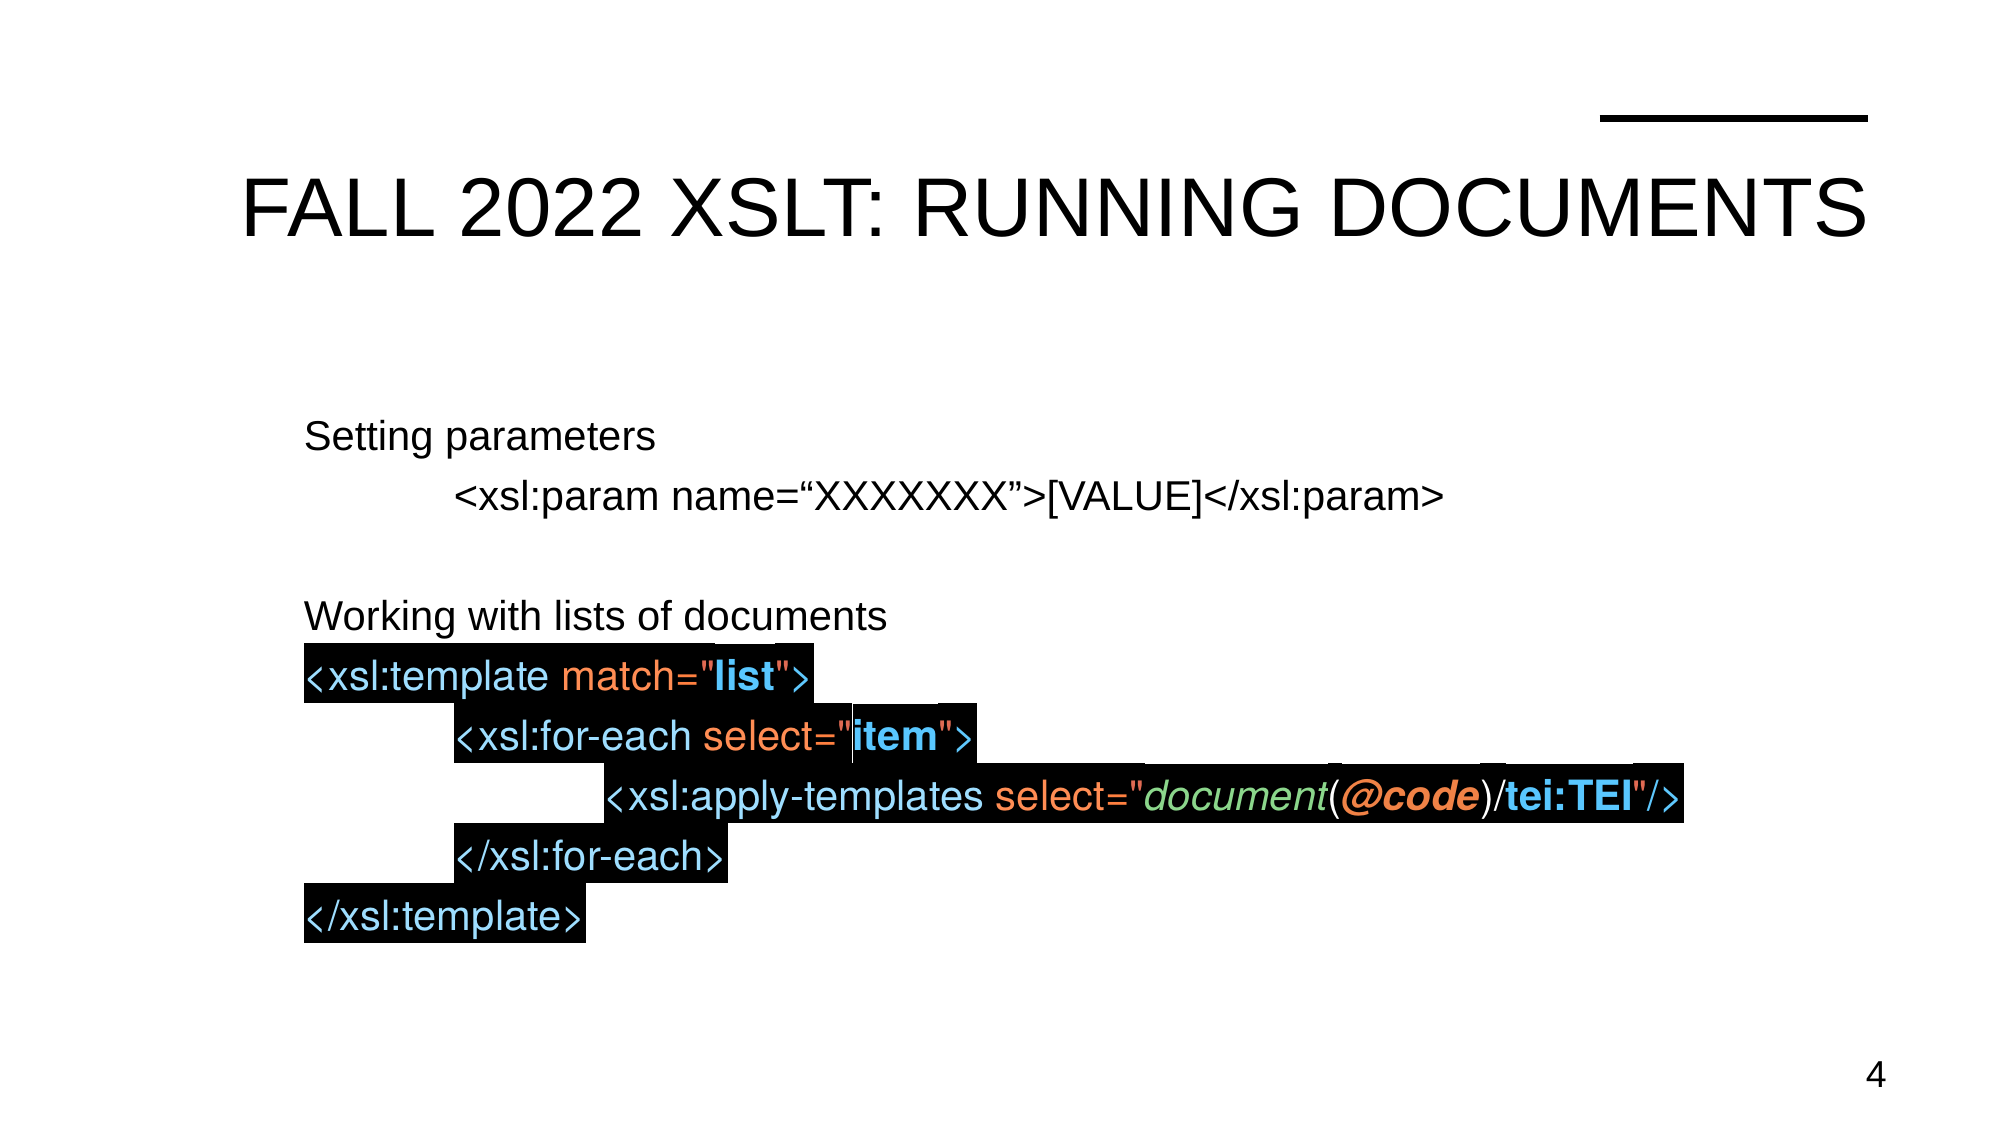

# Fall 2022 XSLT: Running Documents
Setting parameters
	<xsl:param name=“XXXXXXX”>[VALUE]</xsl:param>

Working with lists of documents
<xsl:template match="list">
	<xsl:for-each select="item">
		<xsl:apply-templates select="document(@code)/tei:TEI"/>
	</xsl:for-each>
</xsl:template>

4